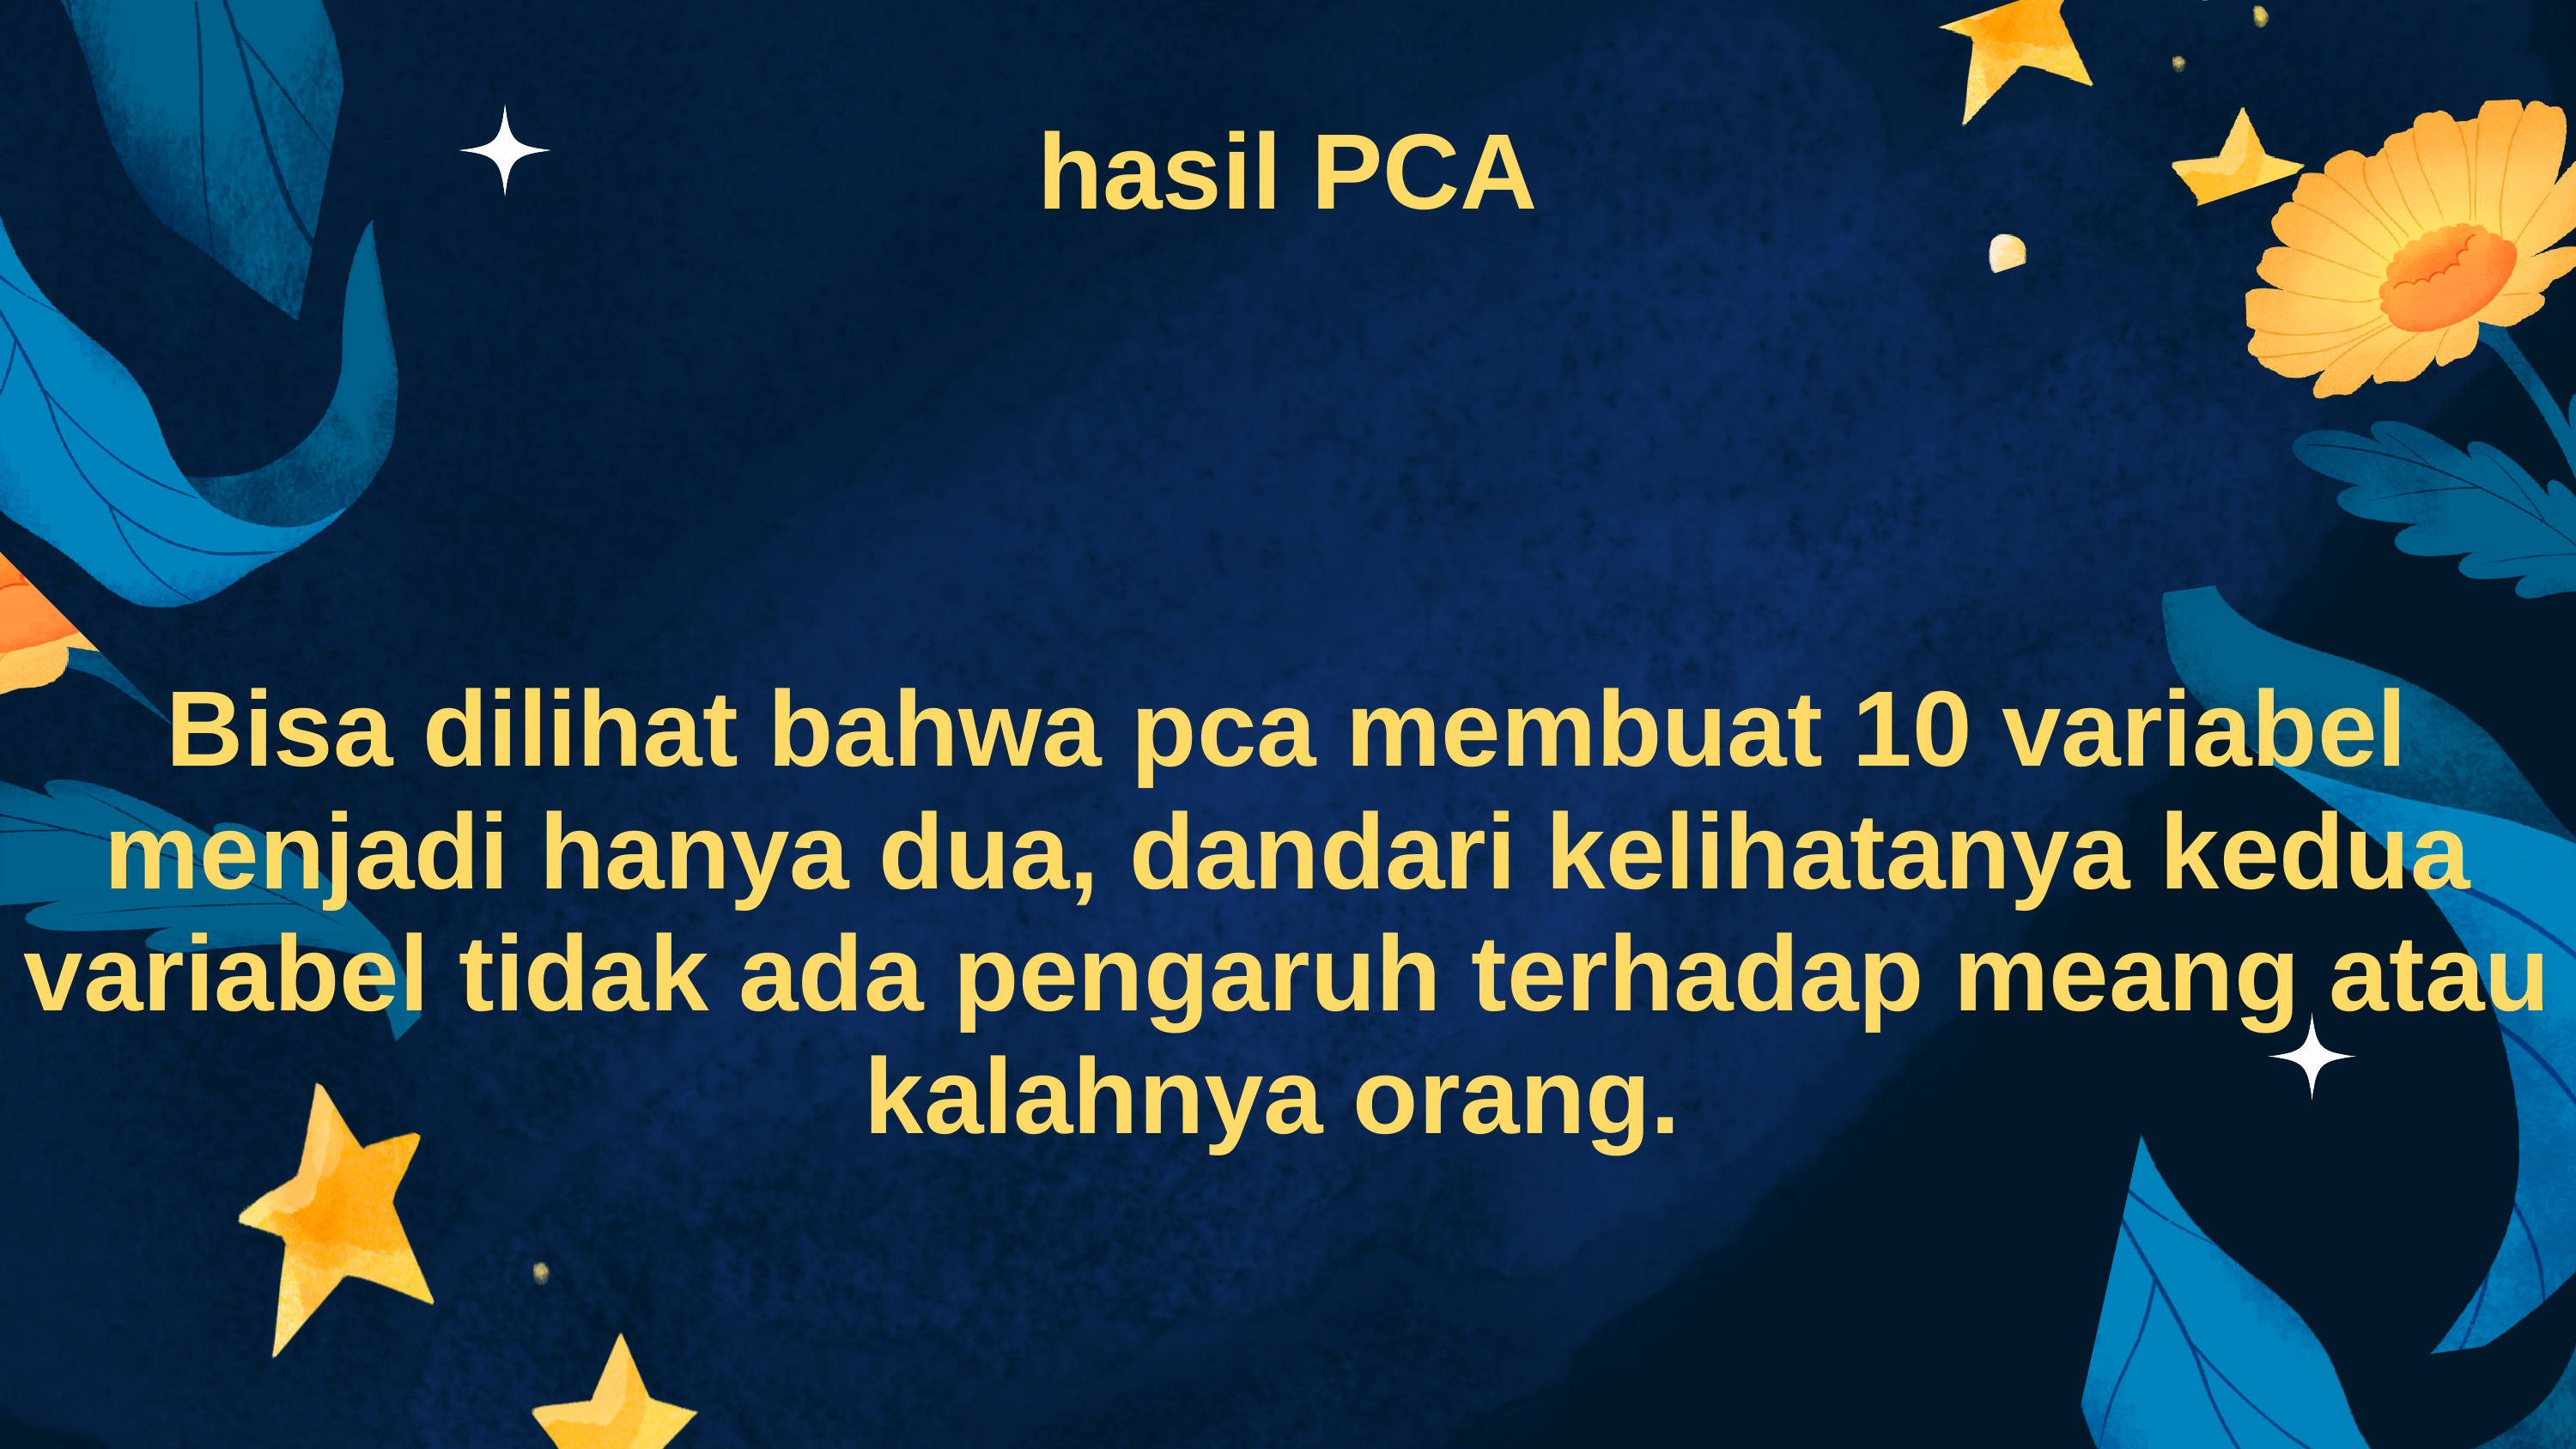

hasil PCA

Bisa dilihat bahwa pca membuat 10 variabel menjadi hanya dua, dandari kelihatanya kedua variabel tidak ada pengaruh terhadap meang atau kalahnya orang.